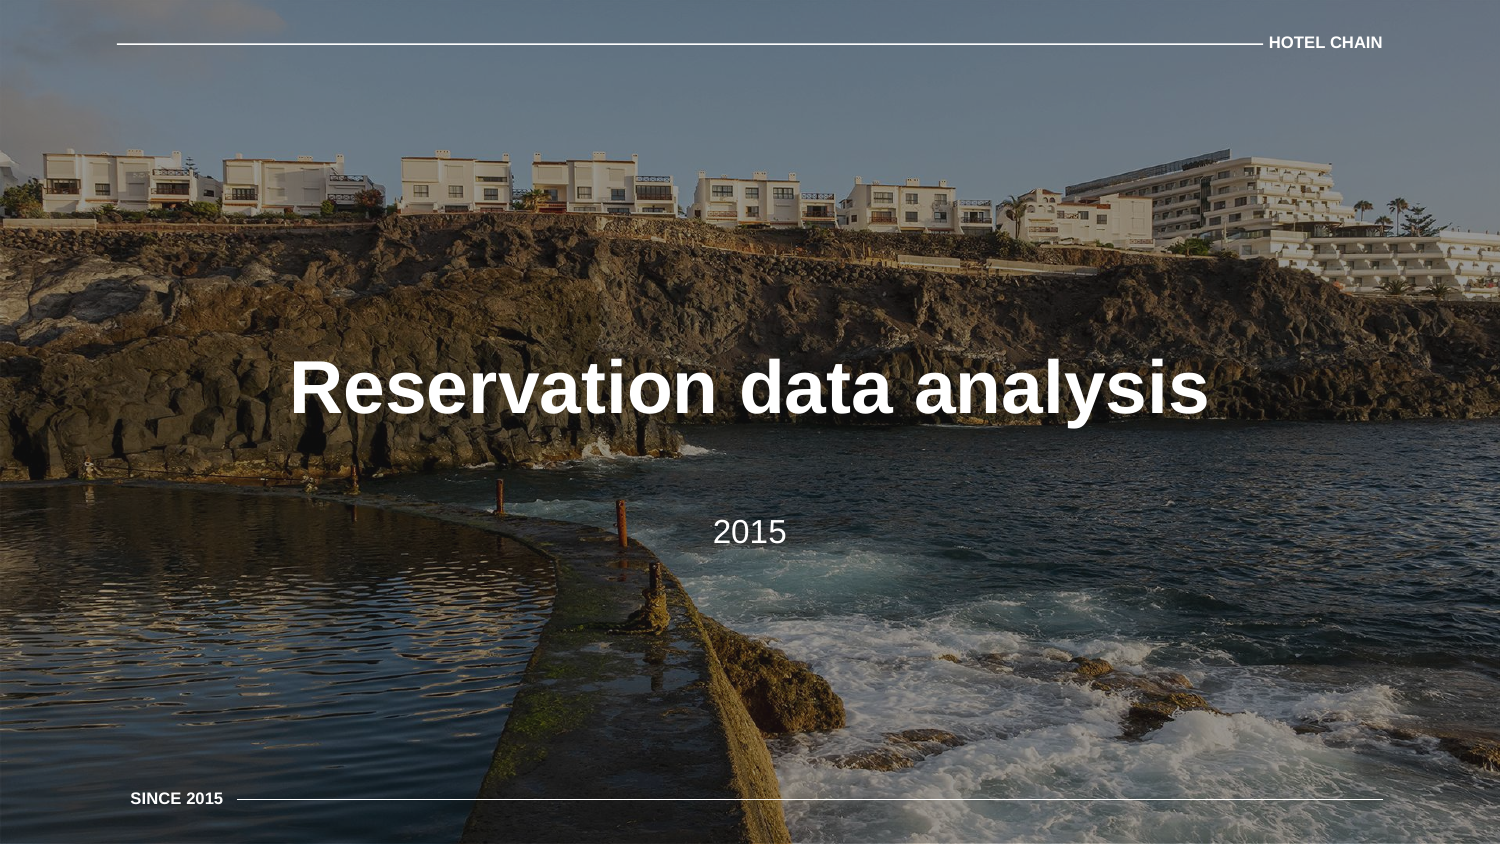

HOTEL CHAIN
# Reservation data analysis
2015

SINCE 2015